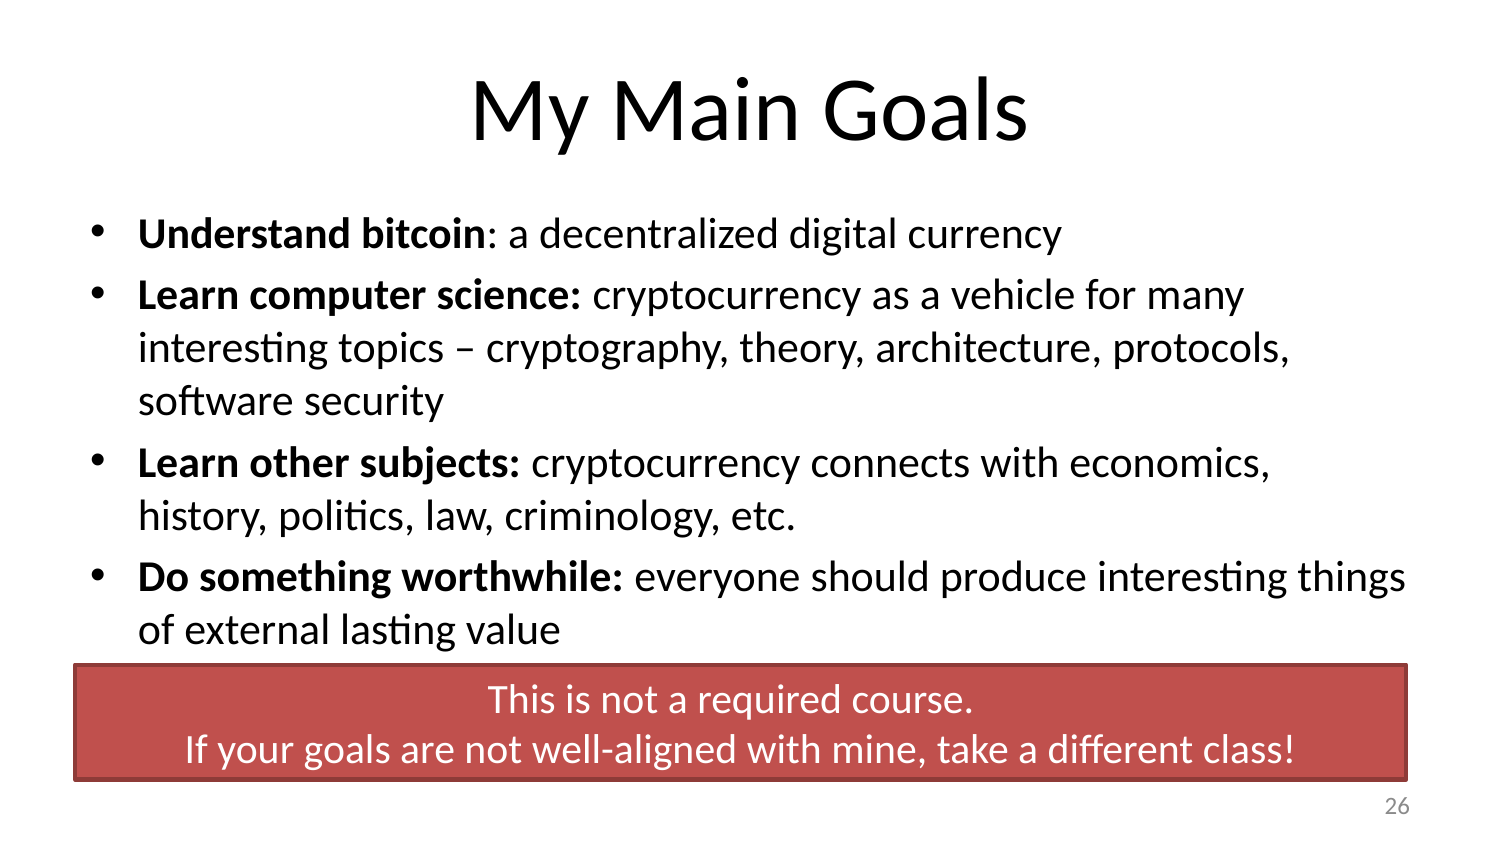

# My Main Goals
Understand bitcoin: a decentralized digital currency
Learn computer science: cryptocurrency as a vehicle for many interesting topics – cryptography, theory, architecture, protocols, software security
Learn other subjects: cryptocurrency connects with economics, history, politics, law, criminology, etc.
Do something worthwhile: everyone should produce interesting things of external lasting value

This is not a required course.
If your goals are not well-aligned with mine, take a different class!
26